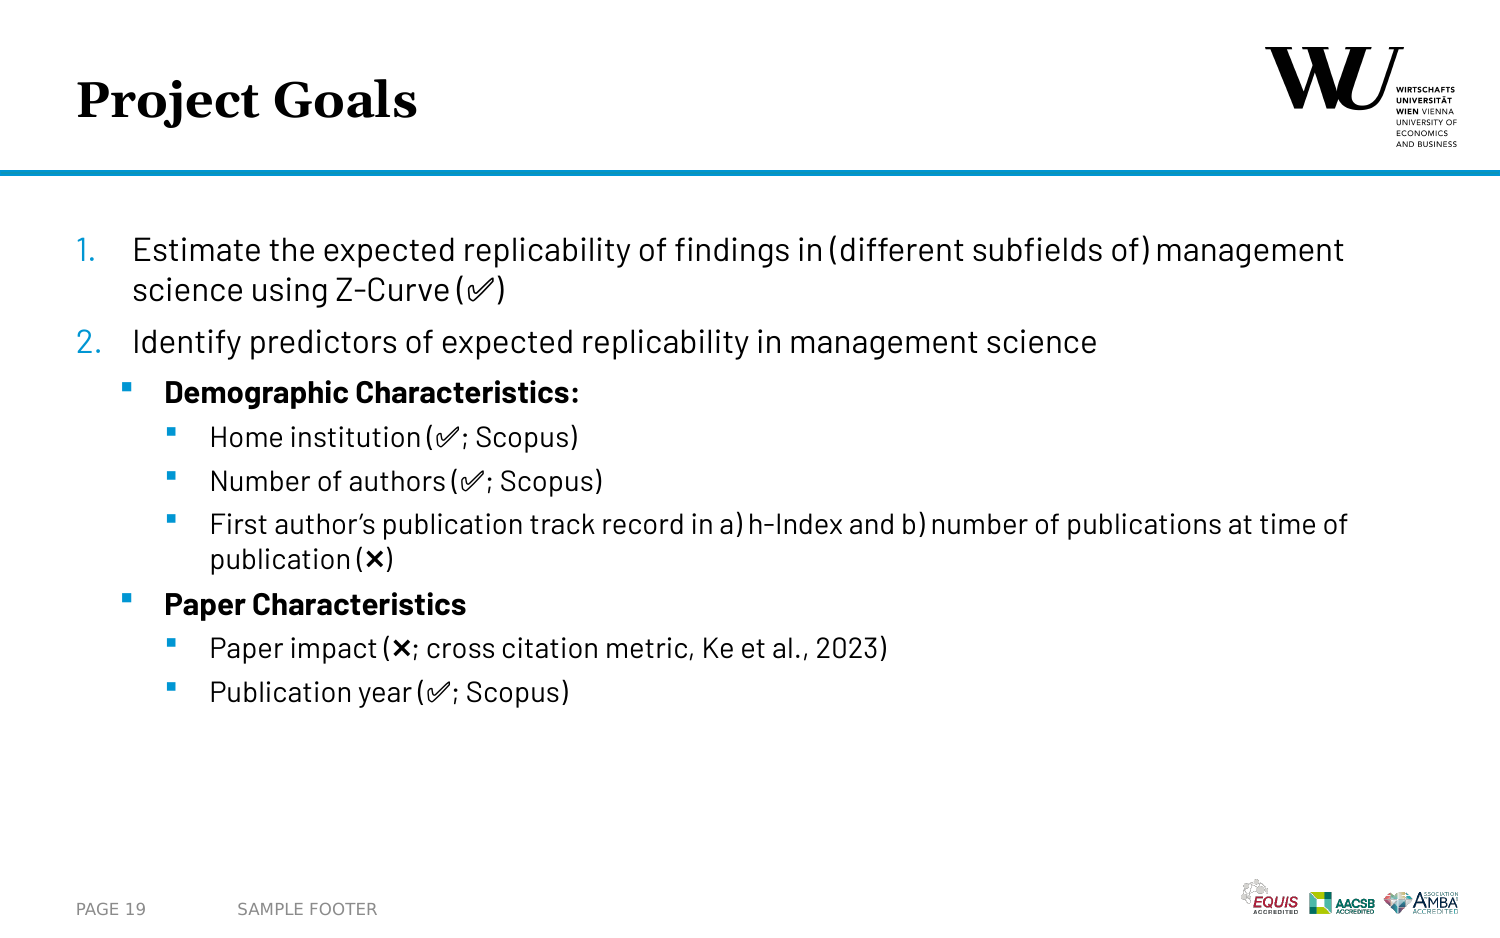

# Project Goals
Estimate the expected replicability of findings in (different subfields of) management science using Z-Curve (✅)
Identify predictors of expected replicability in management science
Demographic Characteristics:
Home institution (✅; Scopus)
Number of authors (✅; Scopus)
First author’s publication track record in a) h-Index and b) number of publications at time of publication (❌)
Paper Characteristics
Paper impact (❌; cross citation metric, Ke et al., 2023)
Publication year (✅; Scopus)

Page 19
Sample Footer